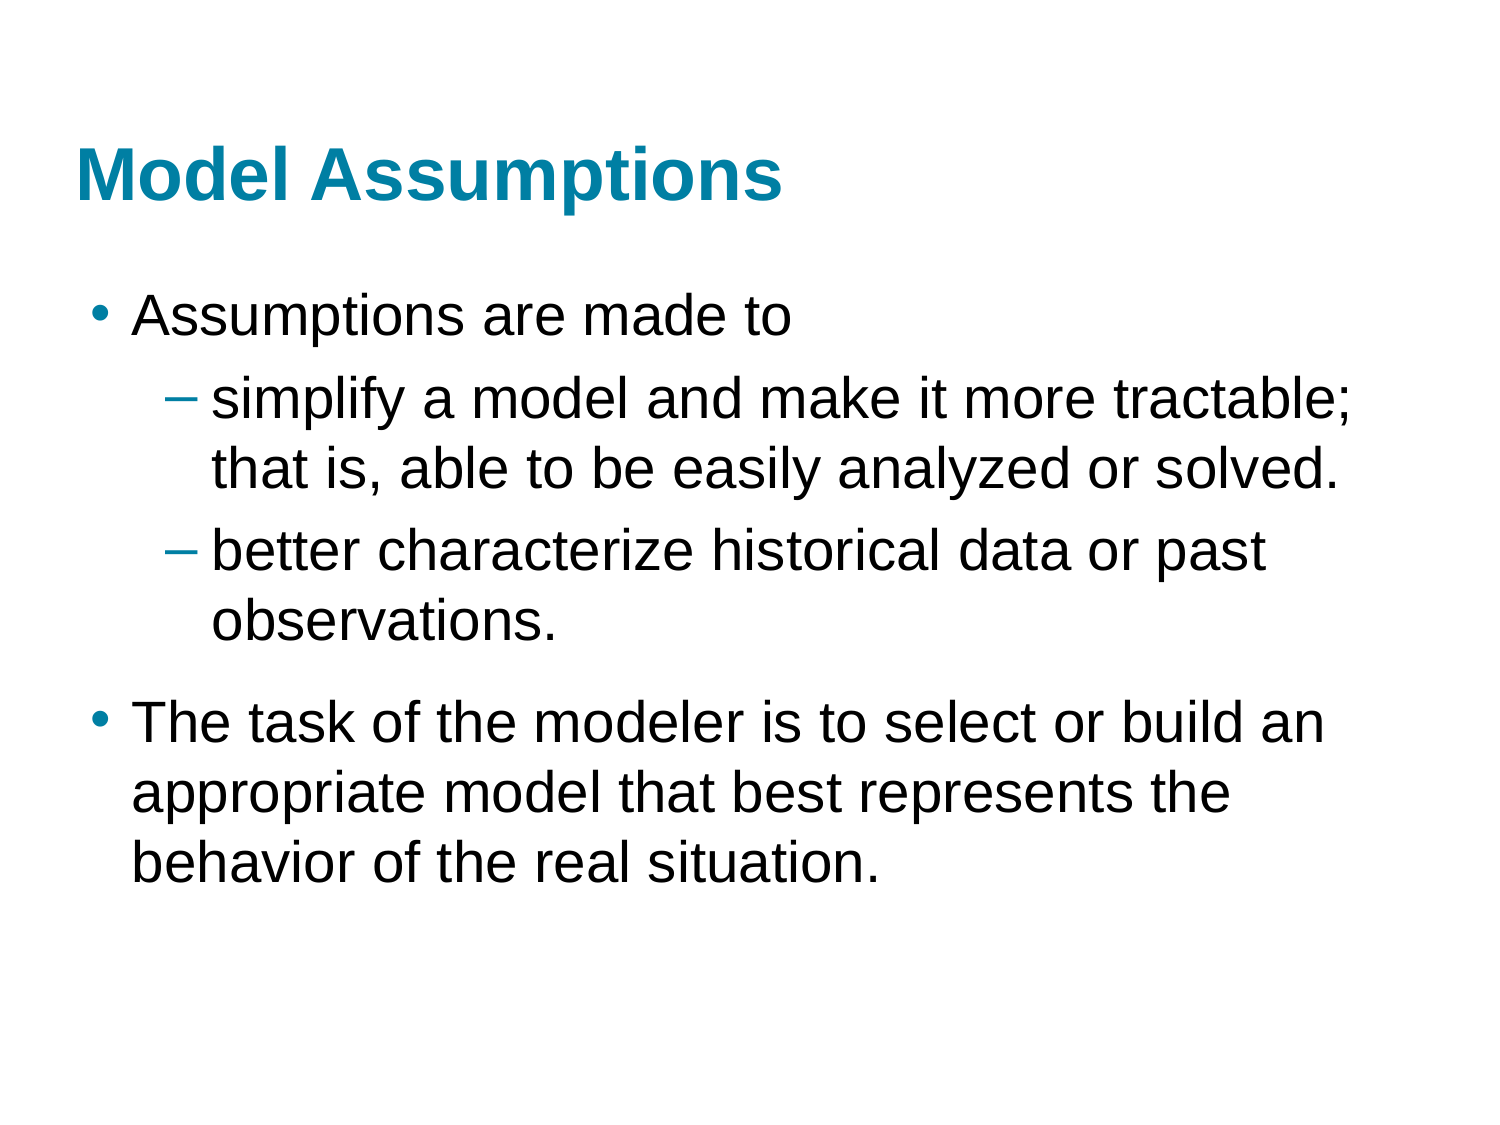

9/1/2021
38
# Model Assumptions
Assumptions are made to
simplify a model and make it more tractable; that is, able to be easily analyzed or solved.
better characterize historical data or past observations.
The task of the modeler is to select or build an appropriate model that best represents the behavior of the real situation.